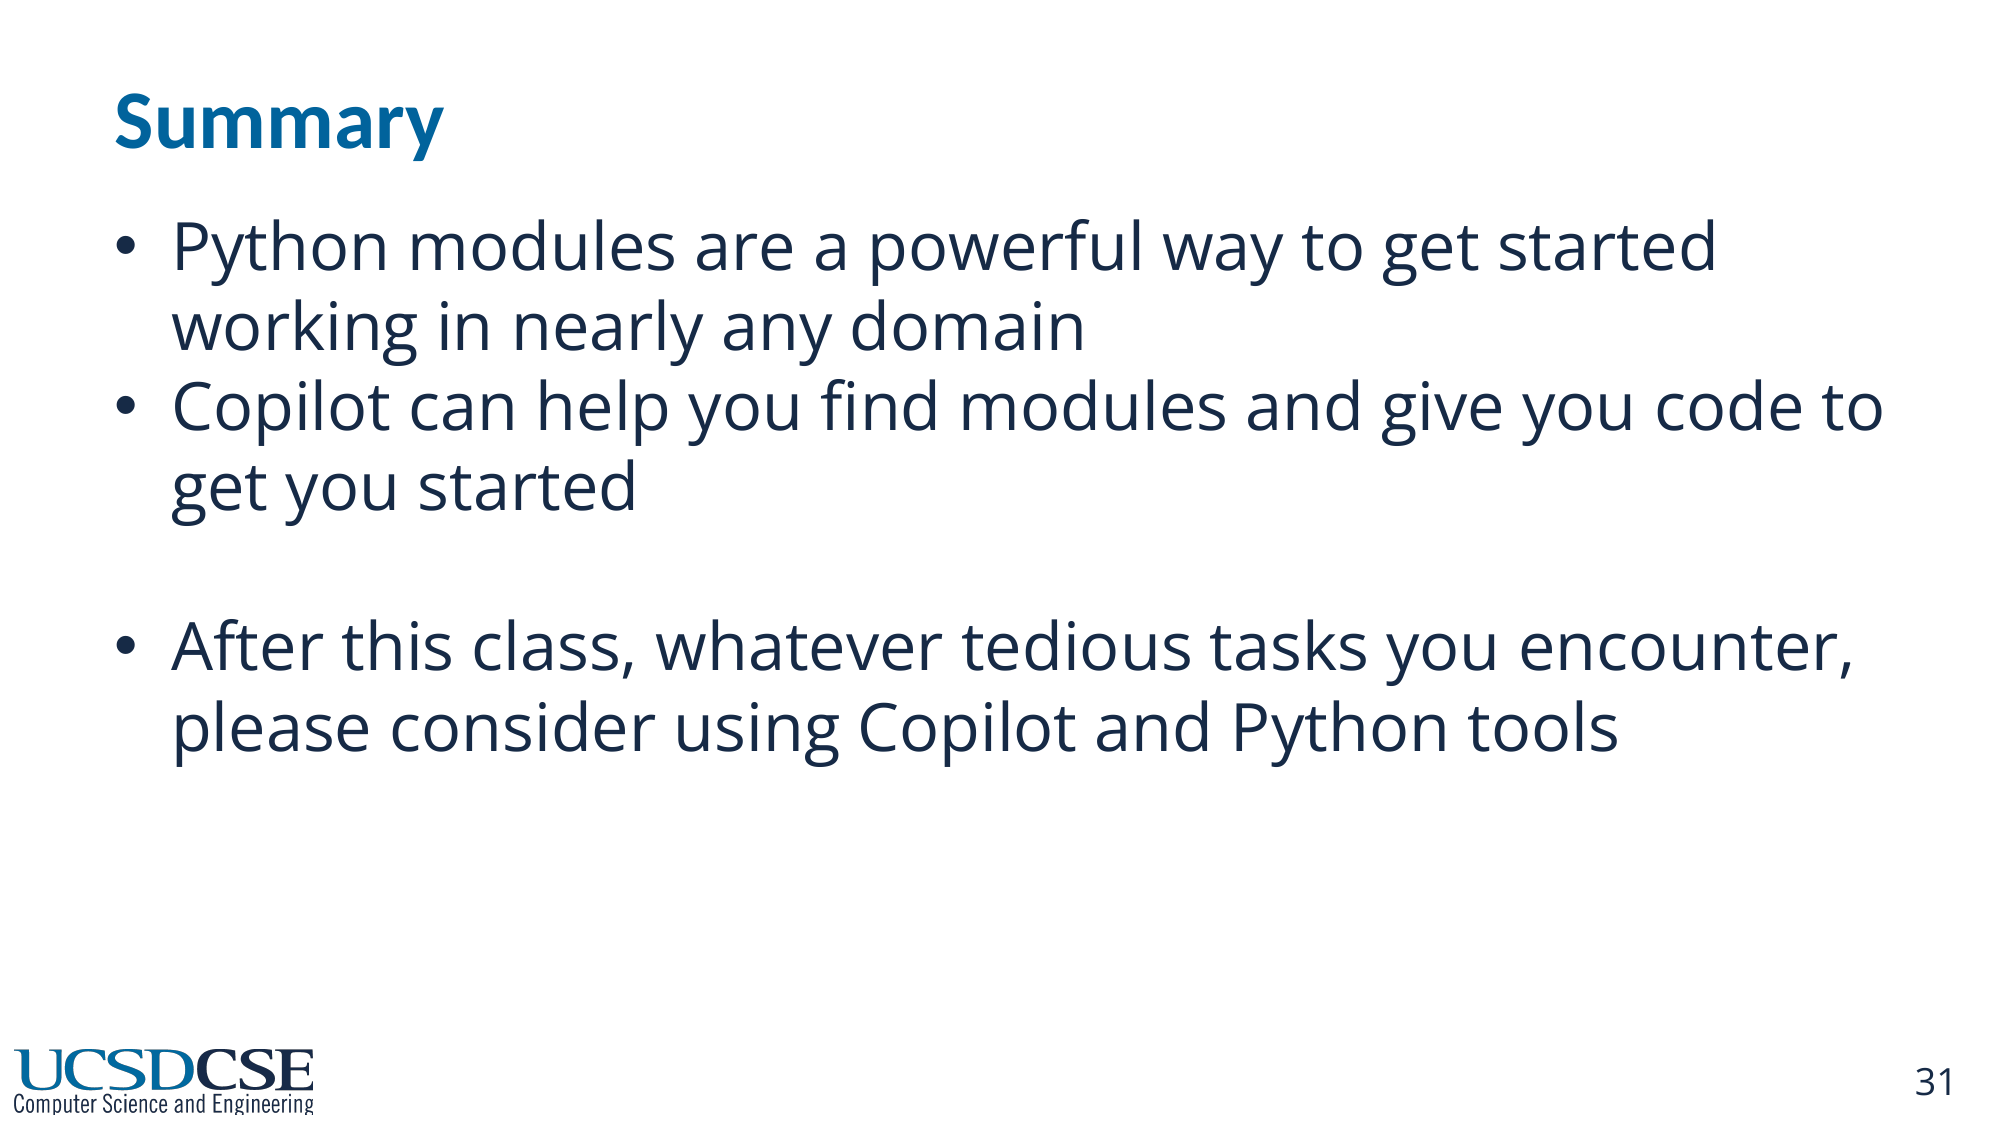

# Summary
Python modules are a powerful way to get started working in nearly any domain
Copilot can help you find modules and give you code to get you started

After this class, whatever tedious tasks you encounter, please consider using Copilot and Python tools